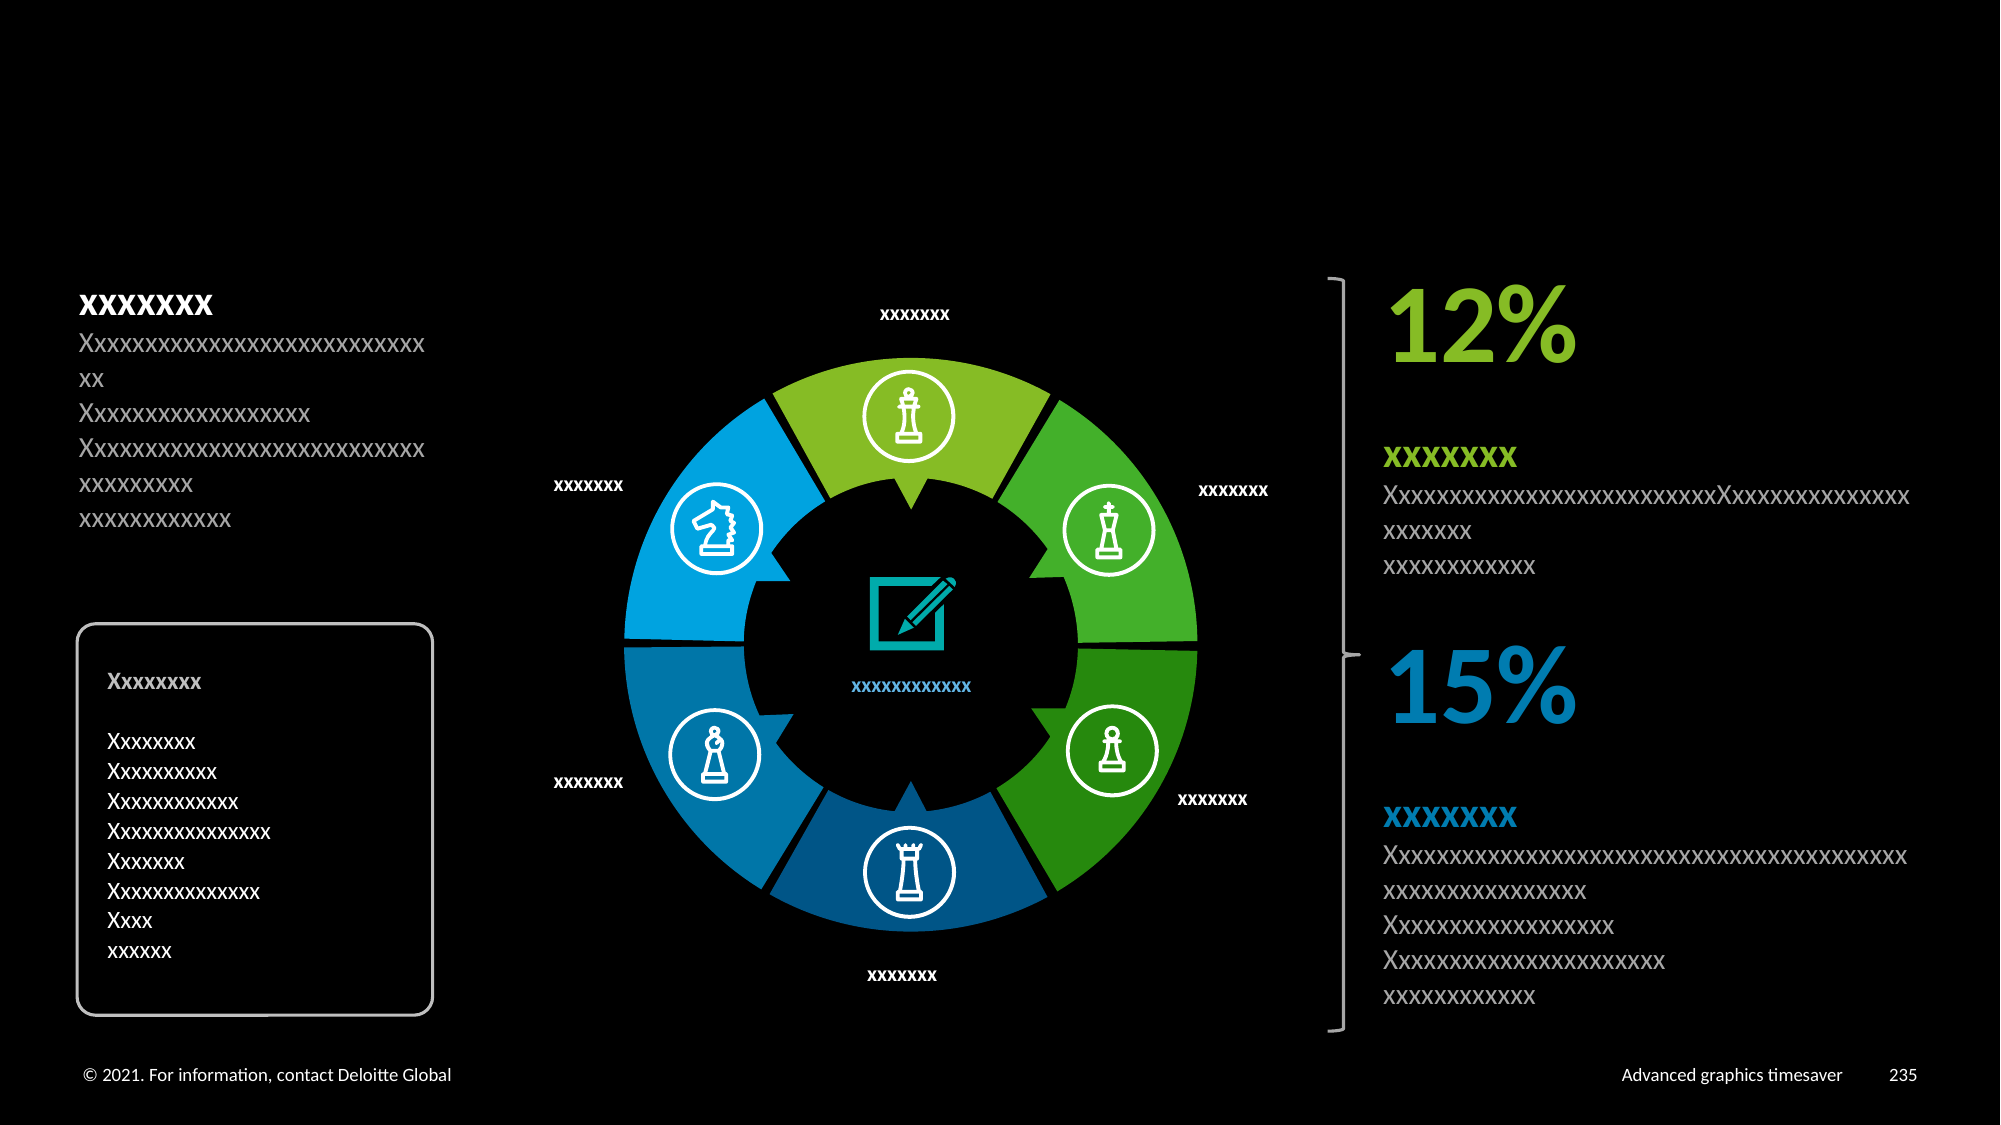

12%
xxxxxxx
Xxxxxxxxxxxxxxxxxxxxxxxxxxxxx
Xxxxxxxxxxxxxxxxxx
Xxxxxxxxxxxxxxxxxxxxxxxxxxxxxxxxxxxx
xxxxxxxxxxxx

xxxxxxx

xxxxxxx
XxxxxxxxxxxxxxxxxxxxxxxxxxXxxxxxxxxxxxxxxxxxxxxx
xxxxxxxxxxxx
xxxxxxx
xxxxxxx

15%

Xxxxxxxx

Xxxxxxxx
Xxxxxxxxxx
Xxxxxxxxxxxx
Xxxxxxxxxxxxxxx
Xxxxxxx
Xxxxxxxxxxxxxx
Xxxx
xxxxxx

xxxxxxxxxxxx

xxxxxxx
xxxxxxx

xxxxxxx
Xxxxxxxxxxxxxxxxxxxxxxxxxxxxxxxxxxxxxxxxxxxxxxxxxxxxxxxxx
Xxxxxxxxxxxxxxxxxx
Xxxxxxxxxxxxxxxxxxxxxx
xxxxxxxxxxxx

xxxxxxx